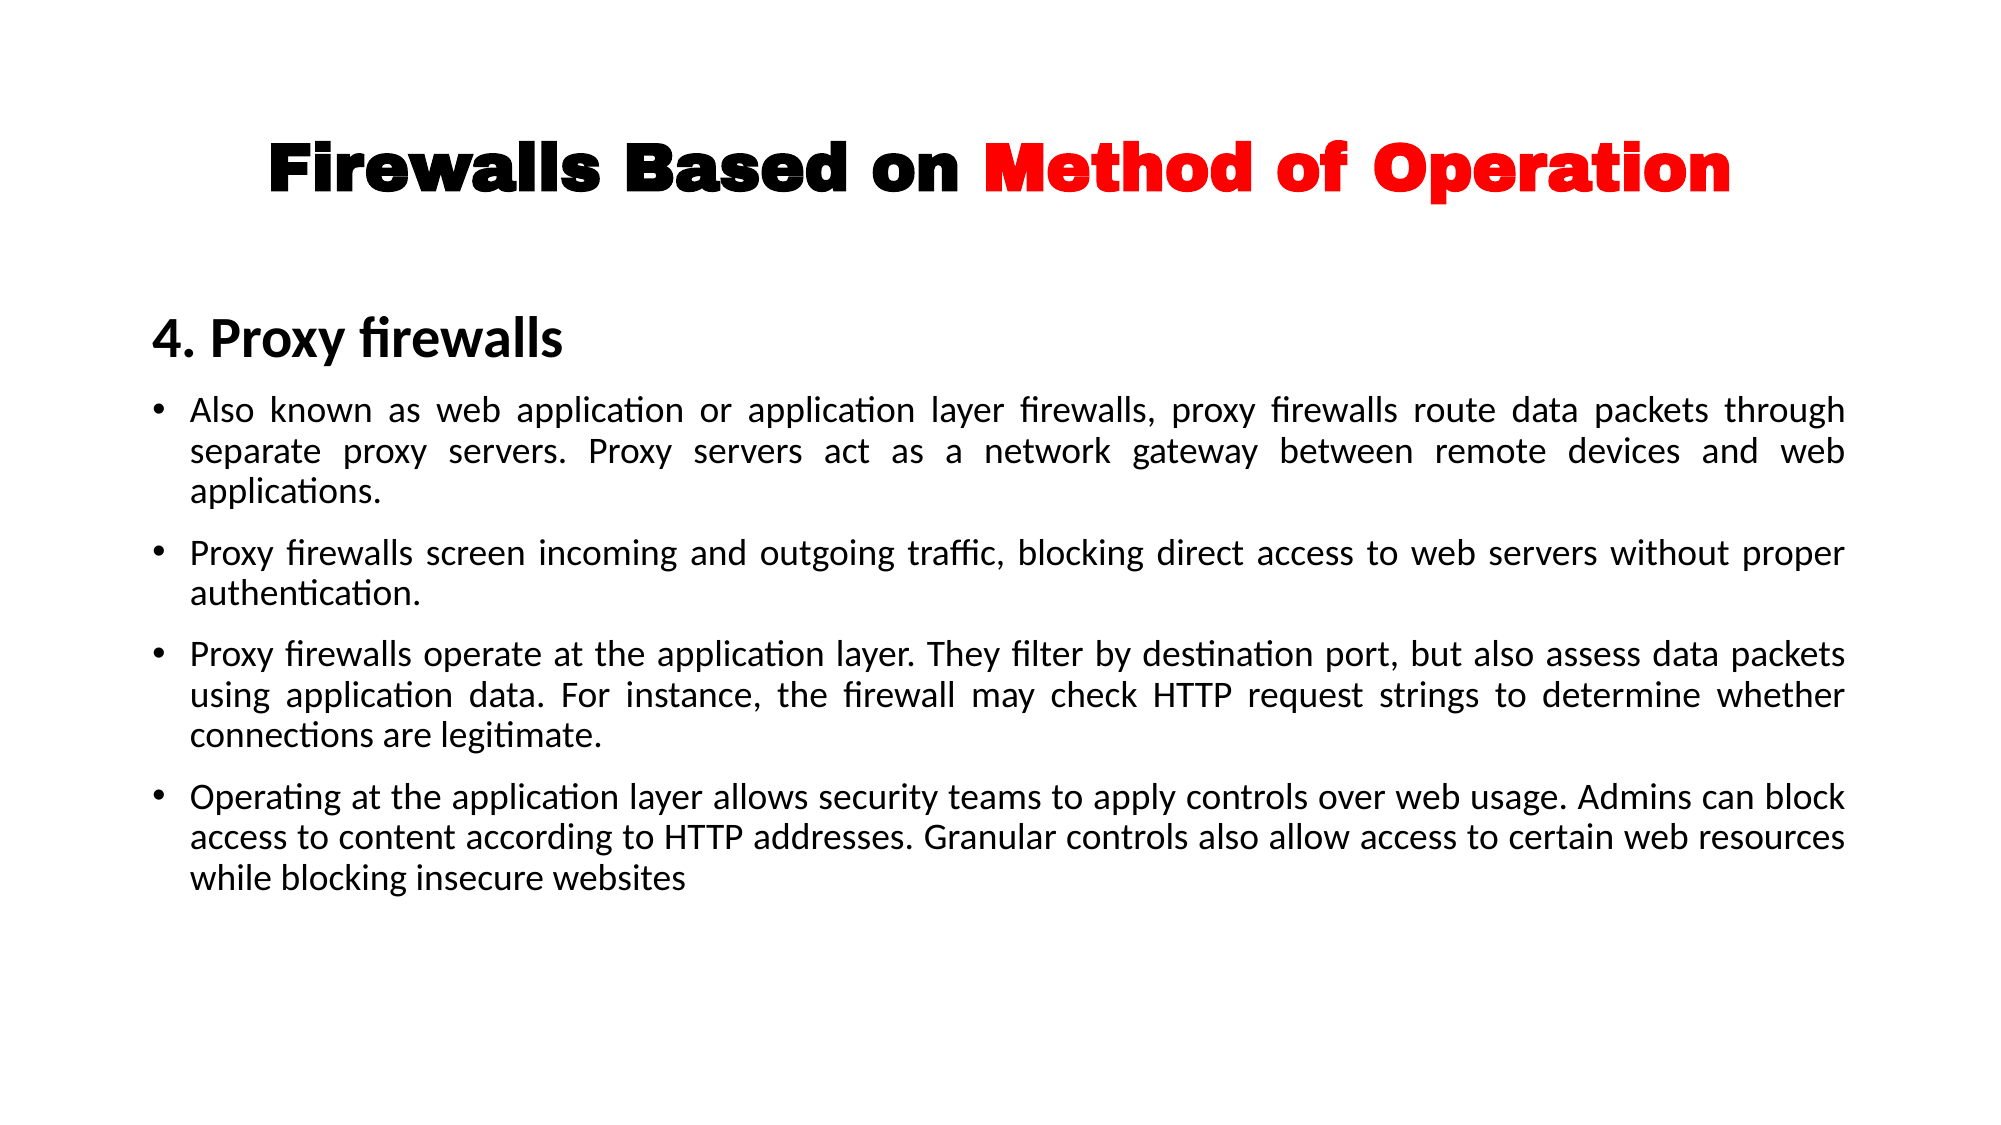

# Firewalls Based on Method of Operation
4. Proxy firewalls
Also known as web application or application layer firewalls, proxy firewalls route data packets through separate proxy servers. Proxy servers act as a network gateway between remote devices and web applications.
Proxy firewalls screen incoming and outgoing traffic, blocking direct access to web servers without proper authentication.
Proxy firewalls operate at the application layer. They filter by destination port, but also assess data packets using application data. For instance, the firewall may check HTTP request strings to determine whether connections are legitimate.
Operating at the application layer allows security teams to apply controls over web usage. Admins can block access to content according to HTTP addresses. Granular controls also allow access to certain web resources while blocking insecure websites